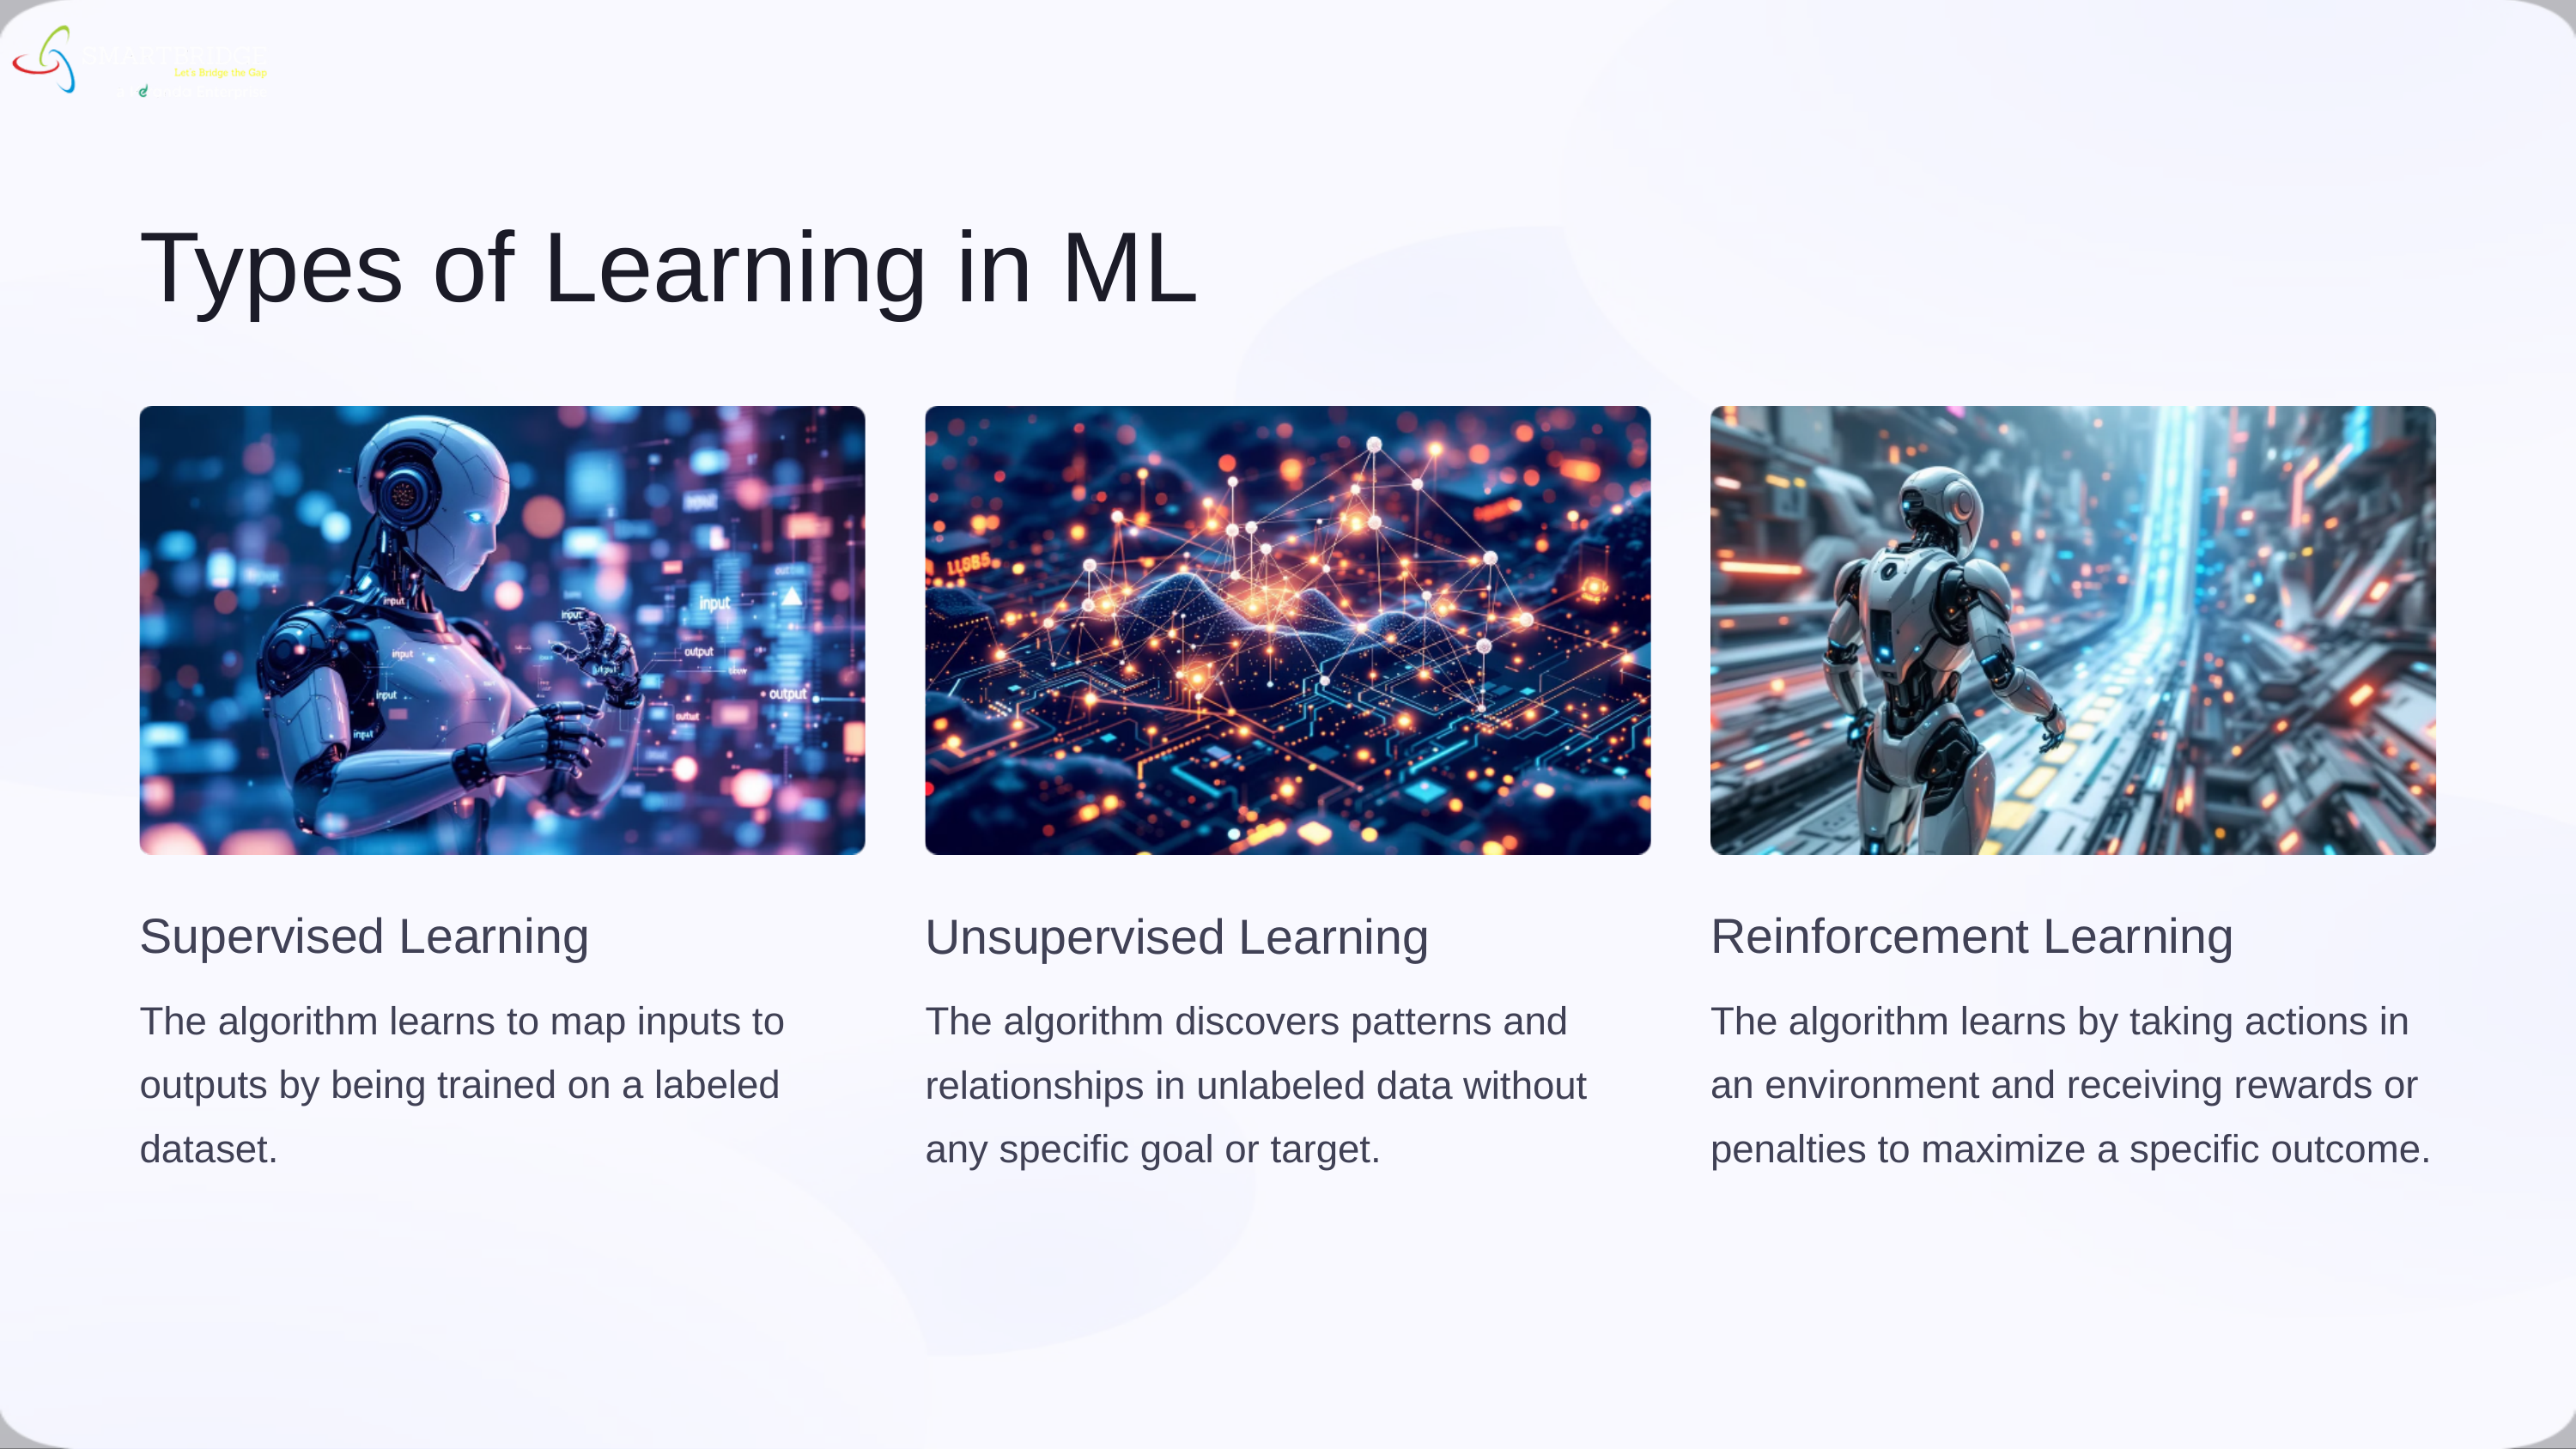

Types of Learning in ML

Supervised Learning
Reinforcement Learning
Unsupervised Learning
The algorithm learns to map inputs to outputs by being trained on a labeled dataset.
The algorithm learns by taking actions in an environment and receiving rewards or penalties to maximize a specific outcome.
The algorithm discovers patterns and relationships in unlabeled data without any specific goal or target.